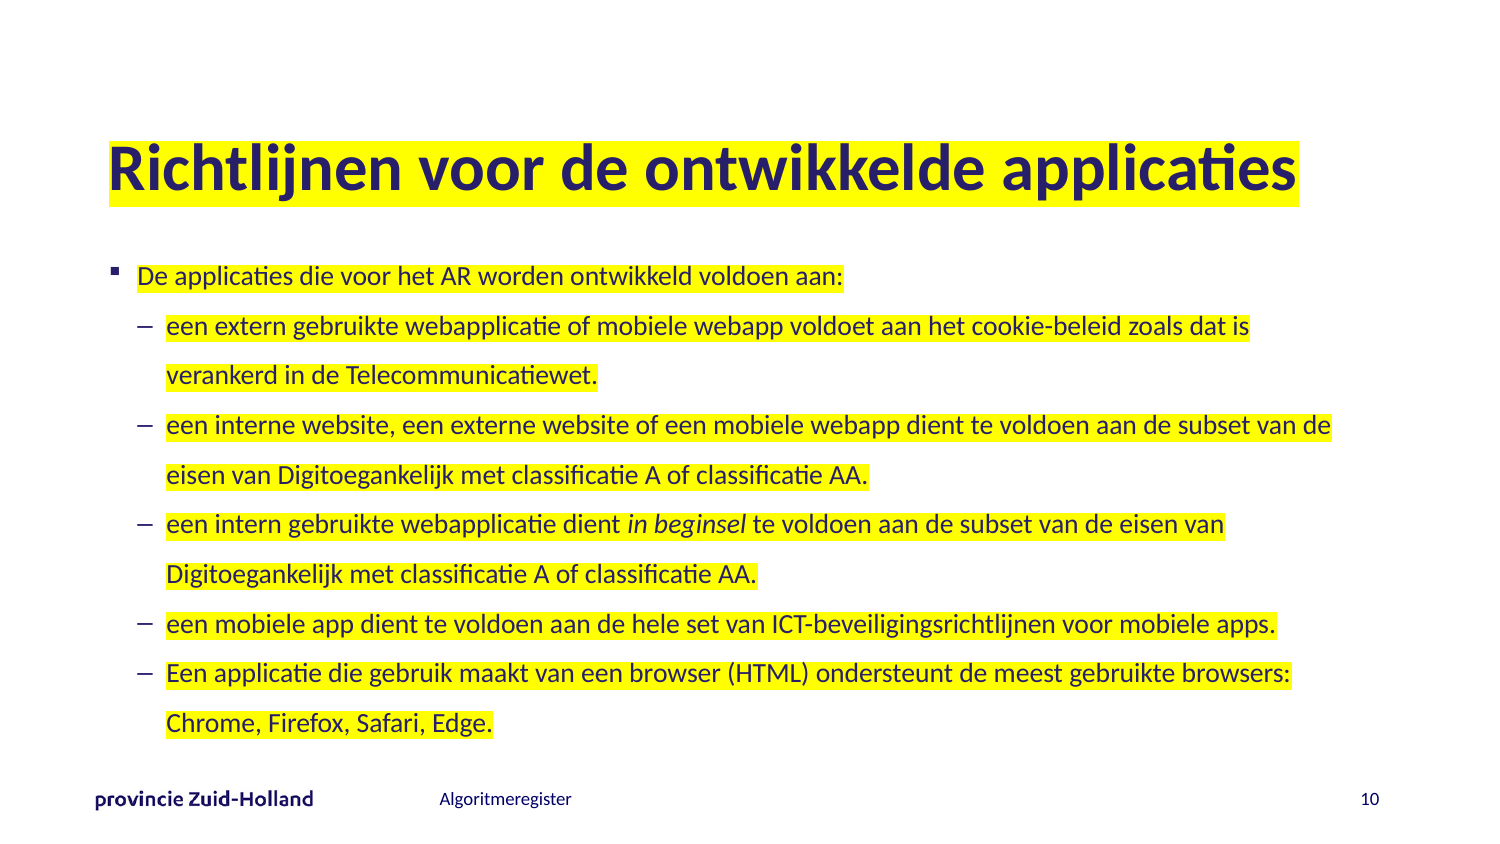

# Richtlijnen voor de ontwikkelde applicaties
De applicaties die voor het AR worden ontwikkeld voldoen aan:
een extern gebruikte webapplicatie of mobiele webapp voldoet aan het cookie-beleid zoals dat is verankerd in de Telecommunicatiewet.
een interne website, een externe website of een mobiele webapp dient te voldoen aan de subset van de eisen van Digitoegankelijk met classificatie A of classificatie AA.
een intern gebruikte webapplicatie dient in beginsel te voldoen aan de subset van de eisen van Digitoegankelijk met classificatie A of classificatie AA.
een mobiele app dient te voldoen aan de hele set van ICT-beveiligingsrichtlijnen voor mobiele apps.
Een applicatie die gebruik maakt van een browser (HTML) ondersteunt de meest gebruikte browsers: Chrome, Firefox, Safari, Edge.
10
Algoritmeregister